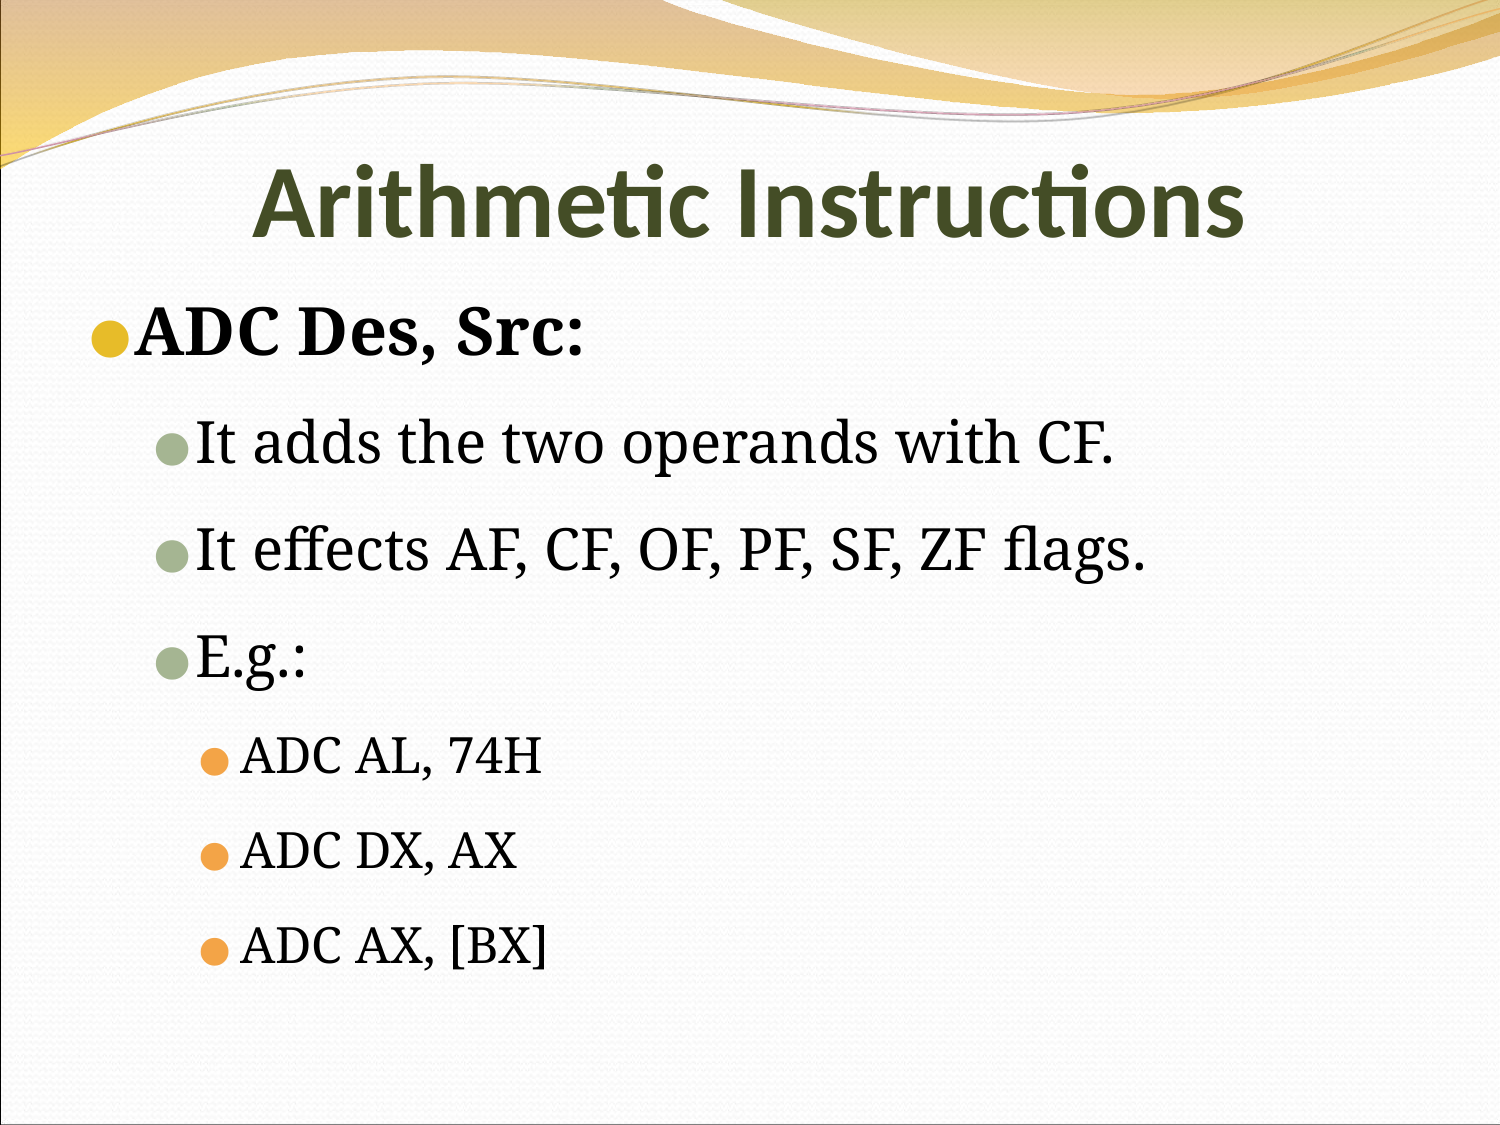

Arithmetic Instructions
ADC Des, Src:
It adds the two operands with CF.
It effects AF, CF, OF, PF, SF, ZF flags.
E.g.:
ADC AL, 74H
ADC DX, AX
ADC AX, [BX]